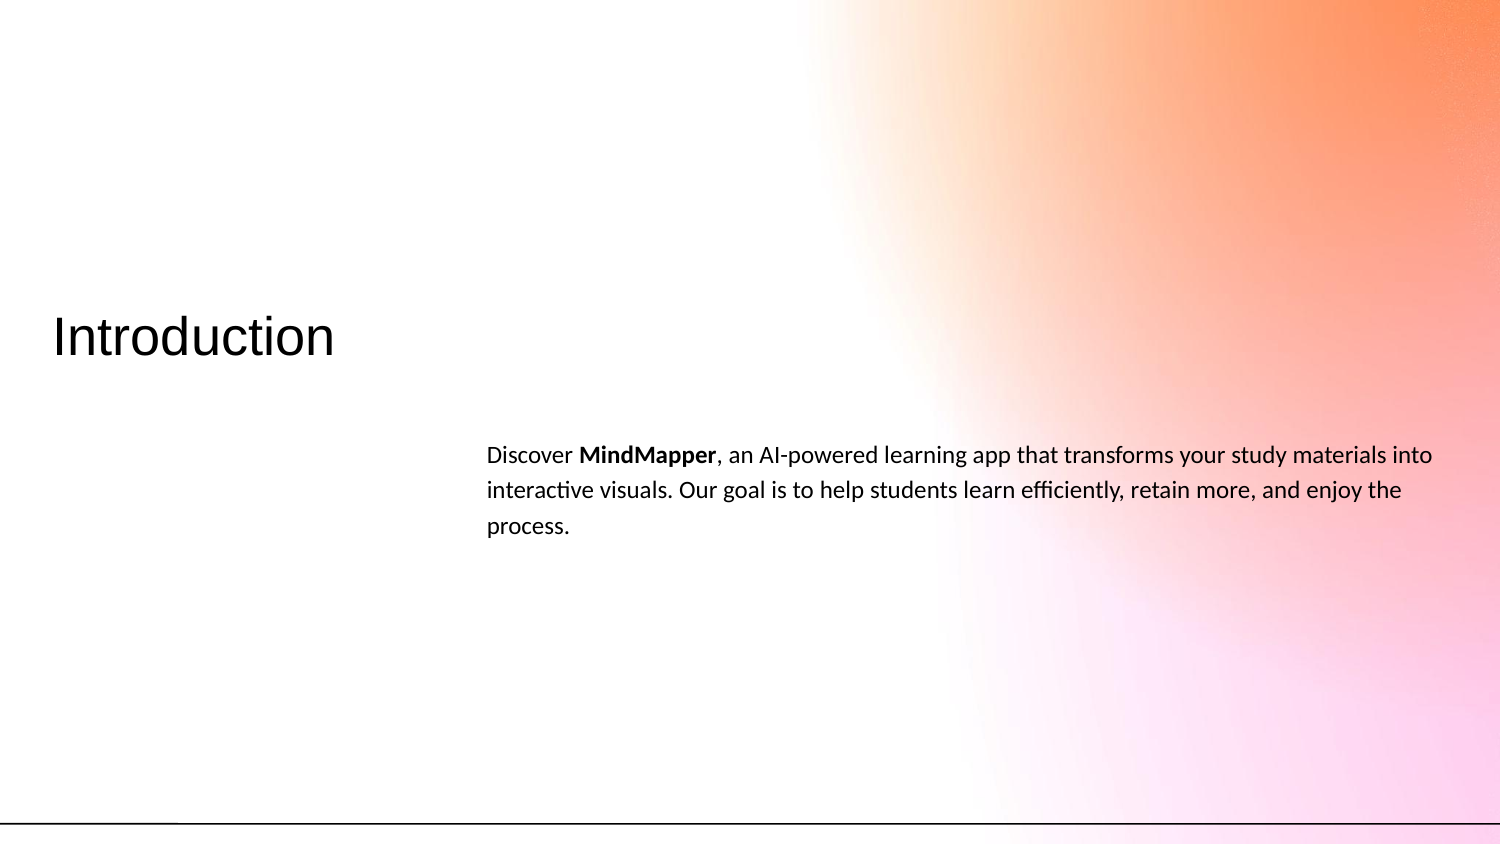

# Introduction
Discover MindMapper, an AI-powered learning app that transforms your study materials into interactive visuals. Our goal is to help students learn efficiently, retain more, and enjoy the process.